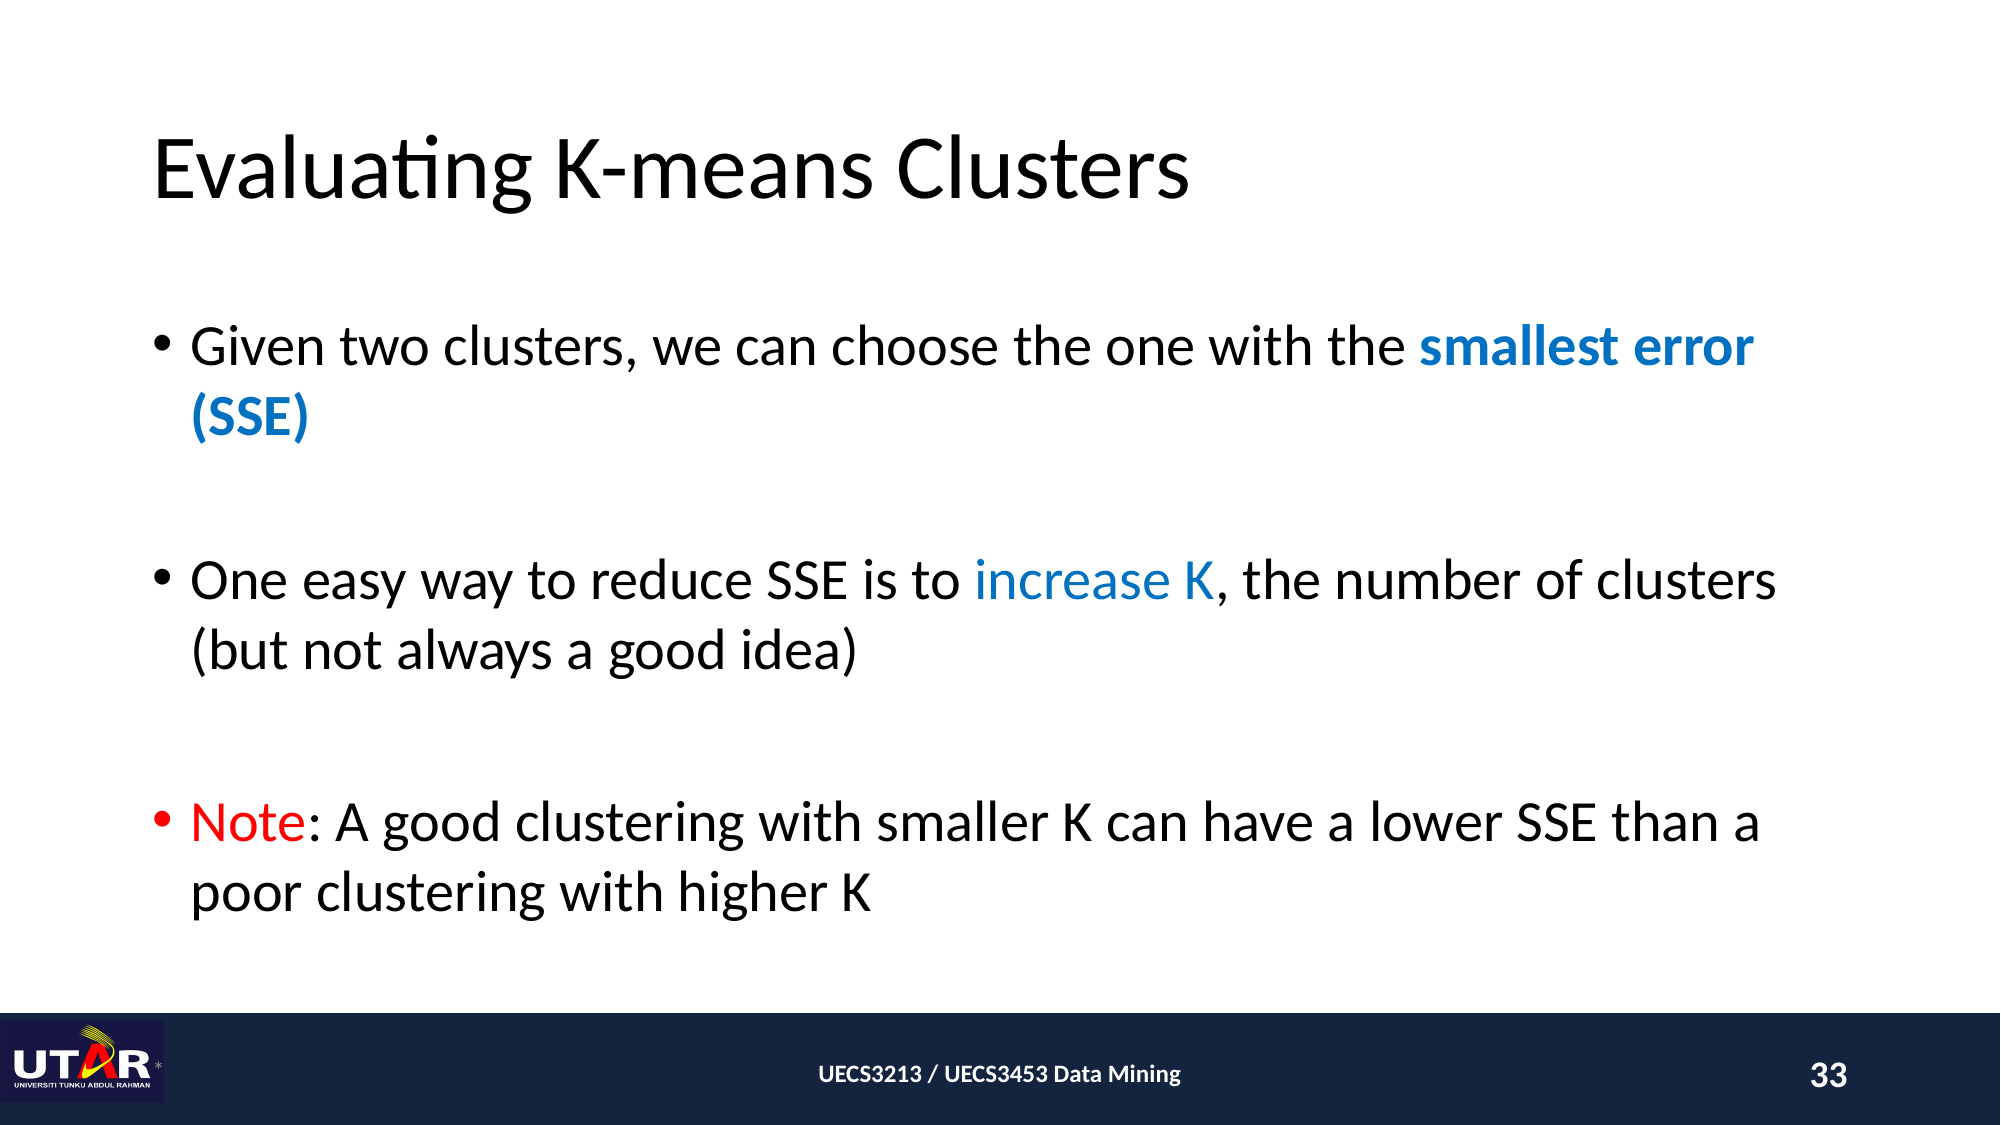

# Evaluating K-means Clusters
Given two clusters, we can choose the one with the smallest error (SSE)

One easy way to reduce SSE is to increase K, the number of clusters (but not always a good idea)

Note: A good clustering with smaller K can have a lower SSE than a poor clustering with higher K

*
UECS3213 / UECS3453 Data Mining
33